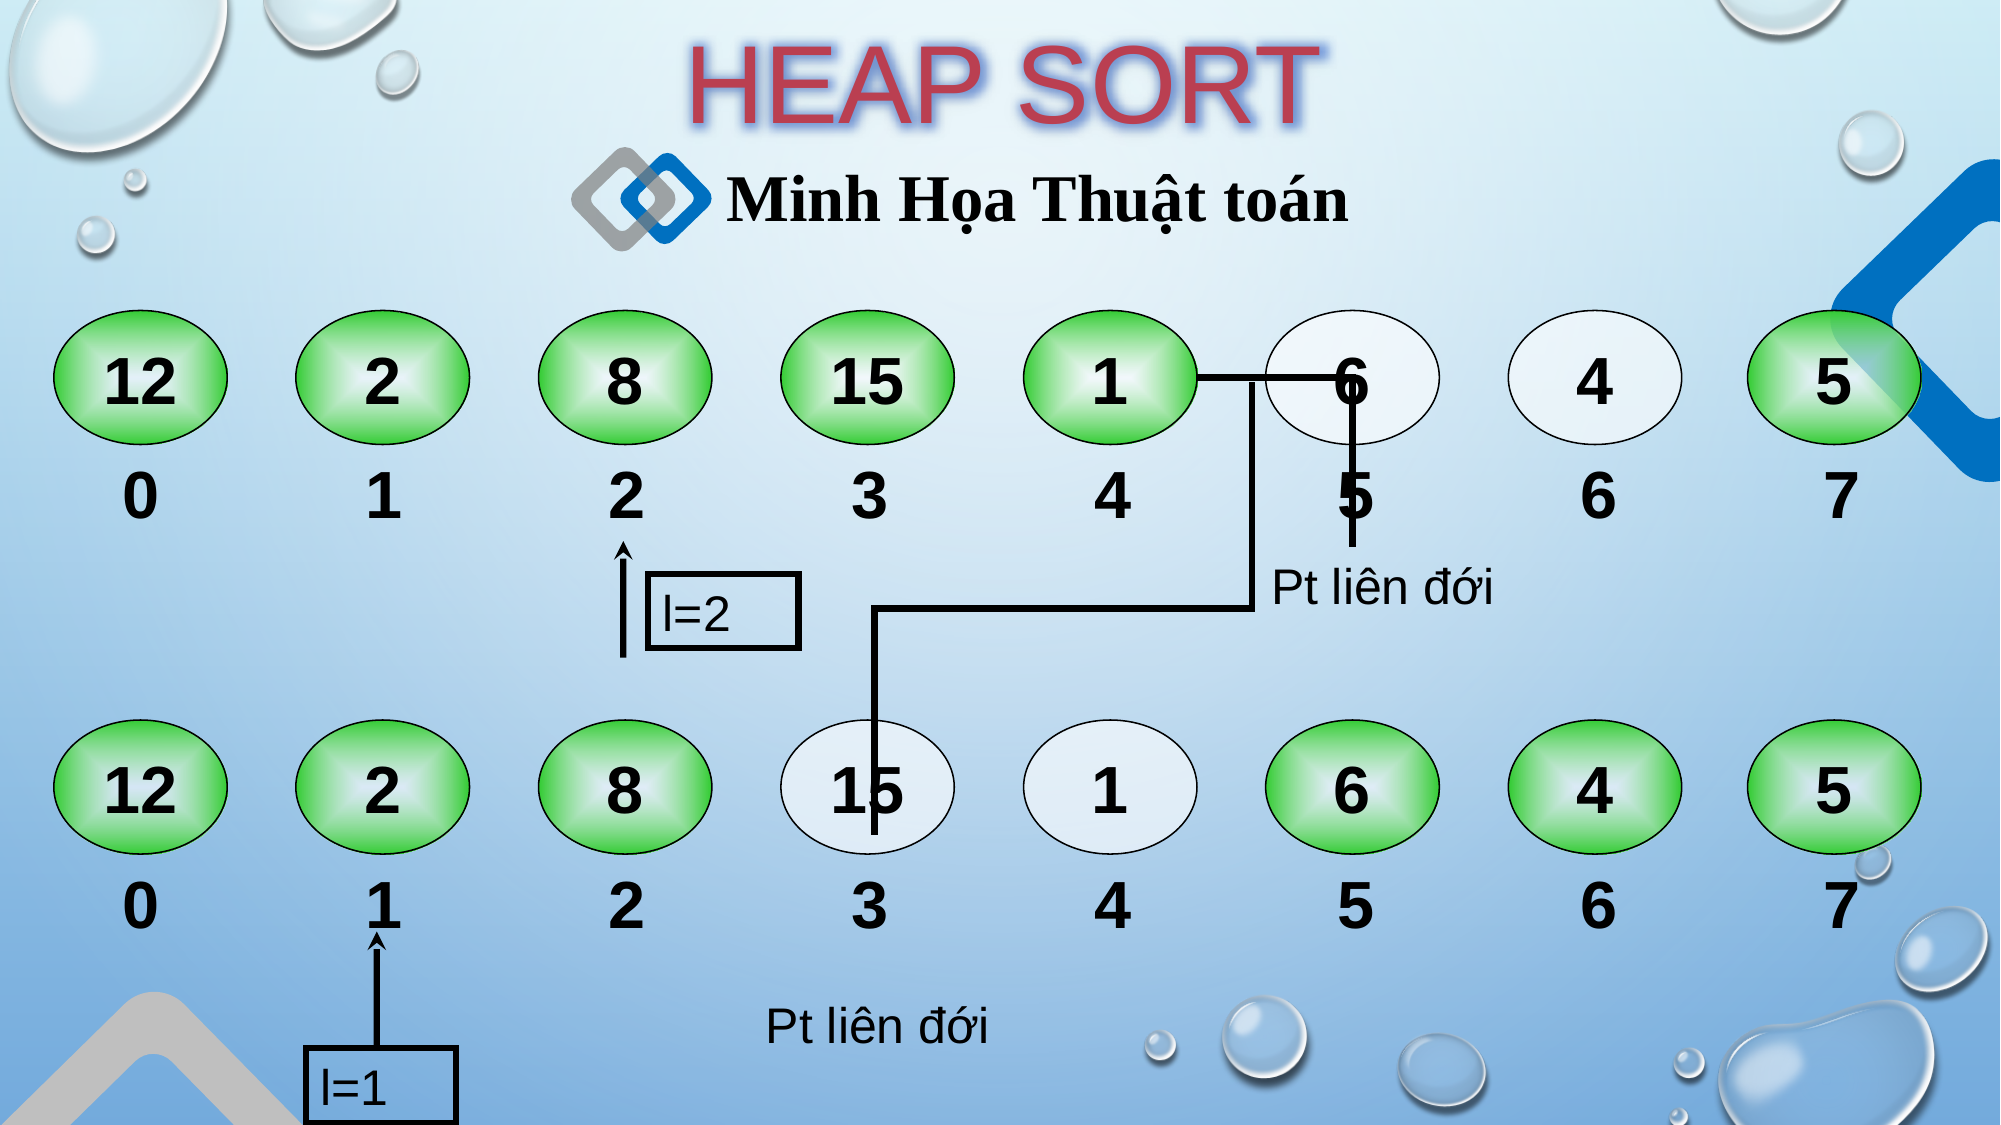

HEAP SORT
Minh Họa Thuật toán

12
2
8
15
1
6
4
5
0
1
2
3
4
5
6
7

Pt liên đới
l=2
2
8
1
6
4
5
12
15
0
1
2
3
4
5
6
7

Pt liên đới

l=1